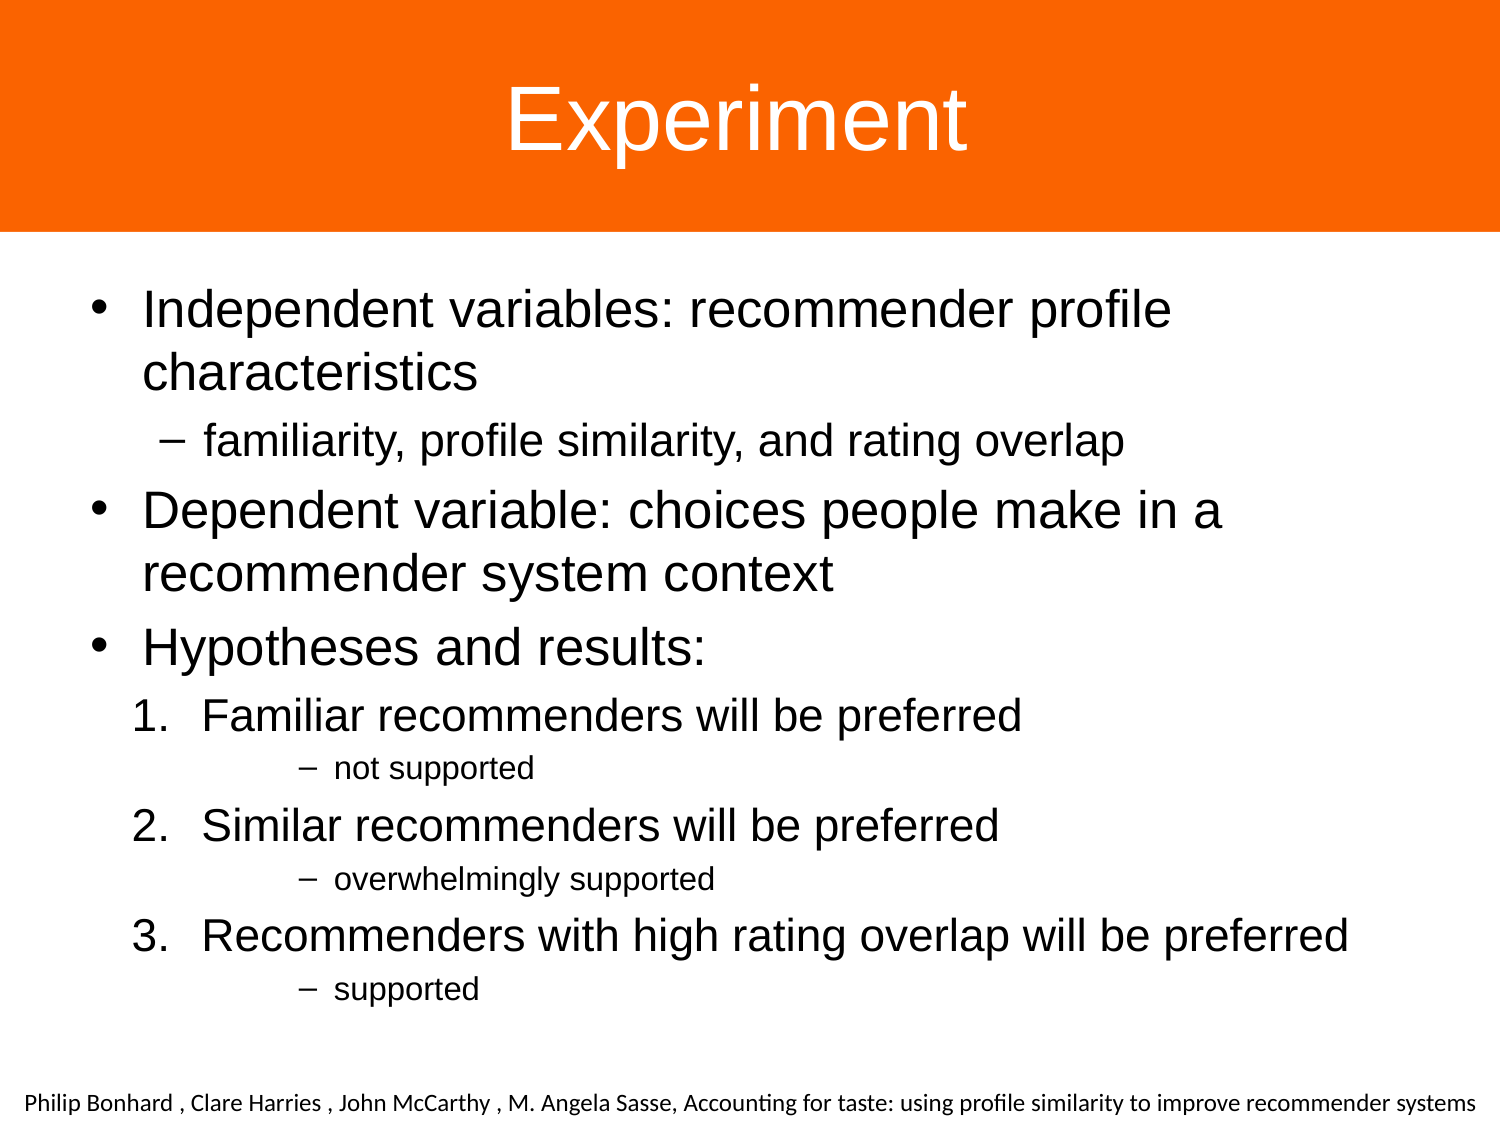

# Experiment
Independent variables: recommender profile characteristics
familiarity, profile similarity, and rating overlap
Dependent variable: choices people make in a recommender system context
Hypotheses and results:
Familiar recommenders will be preferred
not supported
Similar recommenders will be preferred
overwhelmingly supported
Recommenders with high rating overlap will be preferred
supported
Philip Bonhard , Clare Harries , John McCarthy , M. Angela Sasse, Accounting for taste: using profile similarity to improve recommender systems